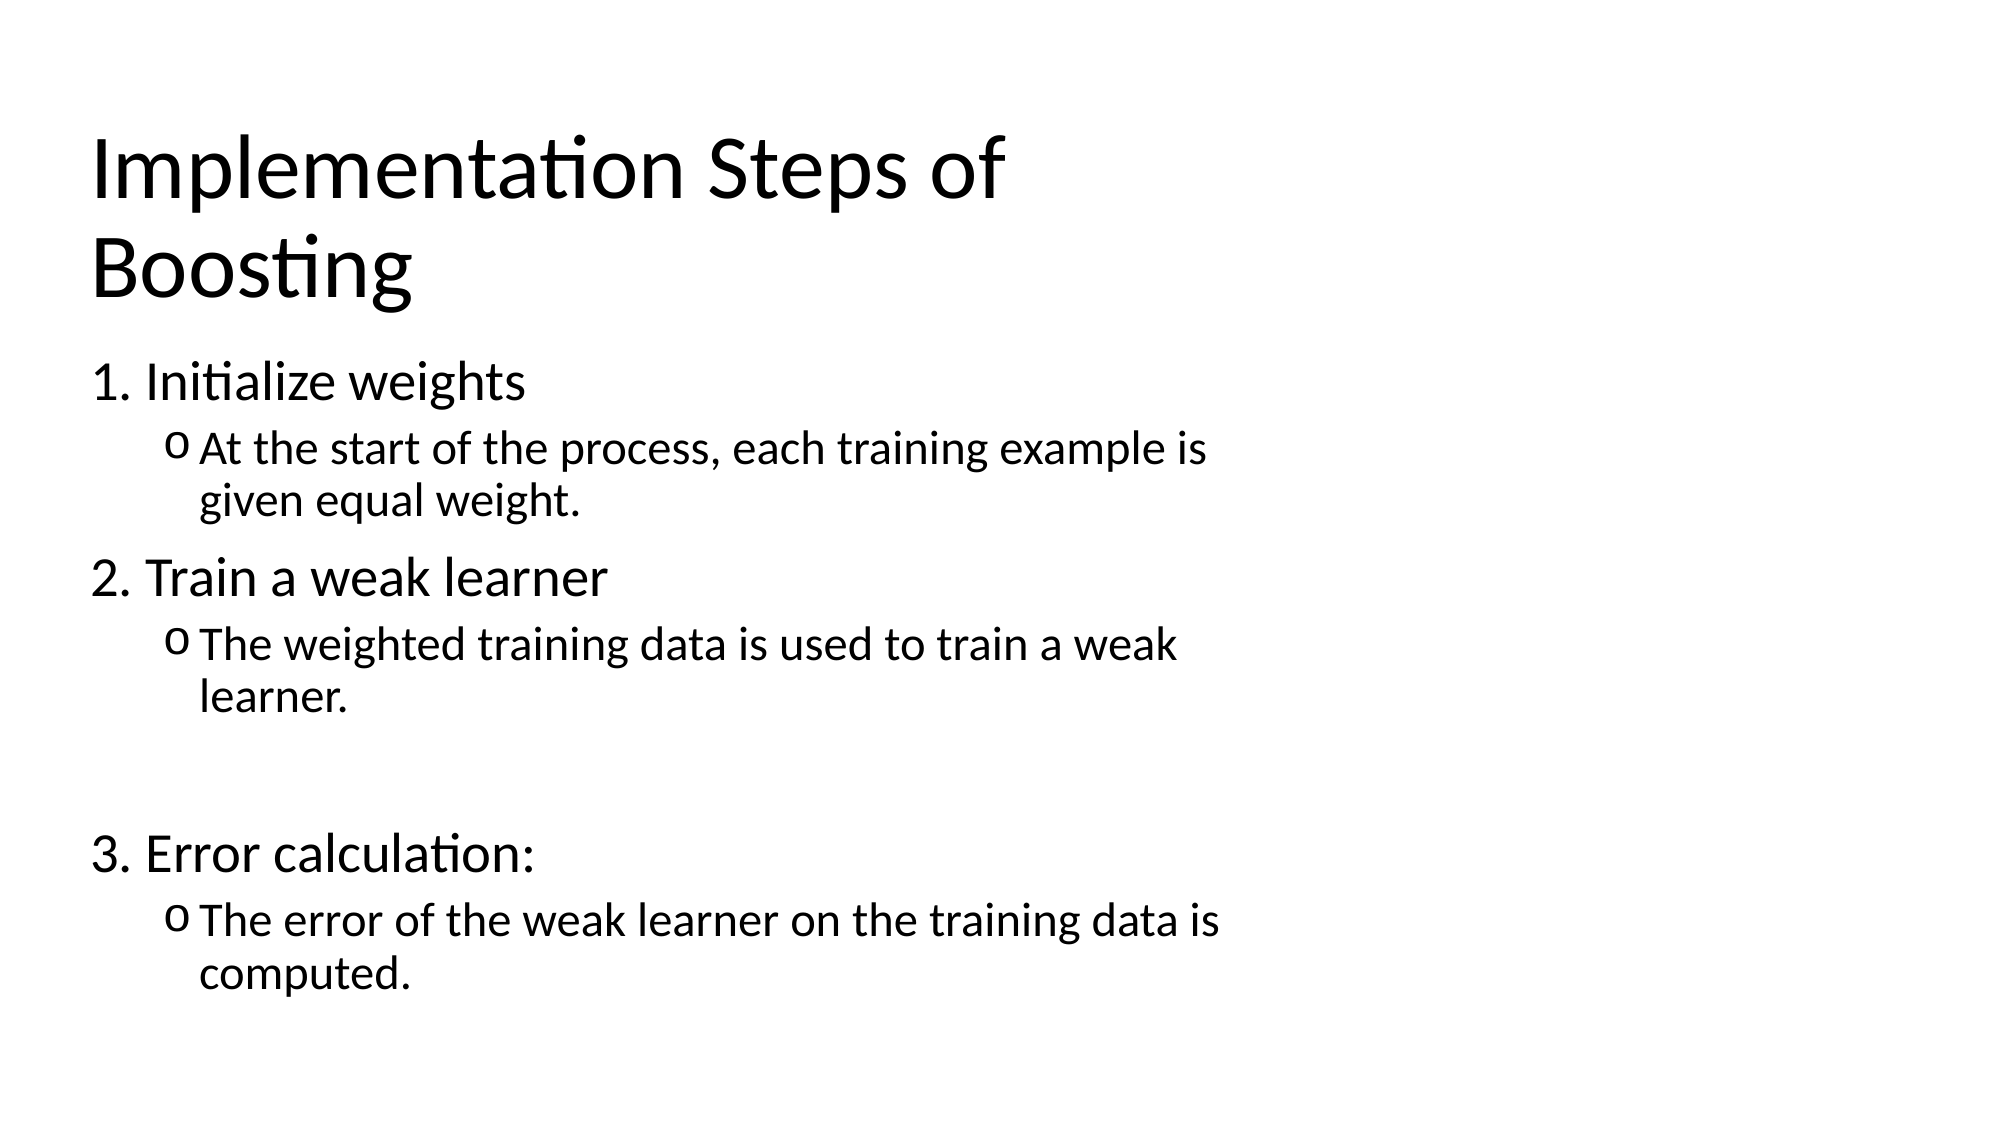

# Implementation Steps of Boosting
1. Initialize weights
At the start of the process, each training example is given equal weight.
2. Train a weak learner
The weighted training data is used to train a weak learner.

3. Error calculation:
The error of the weak learner on the training data is computed.